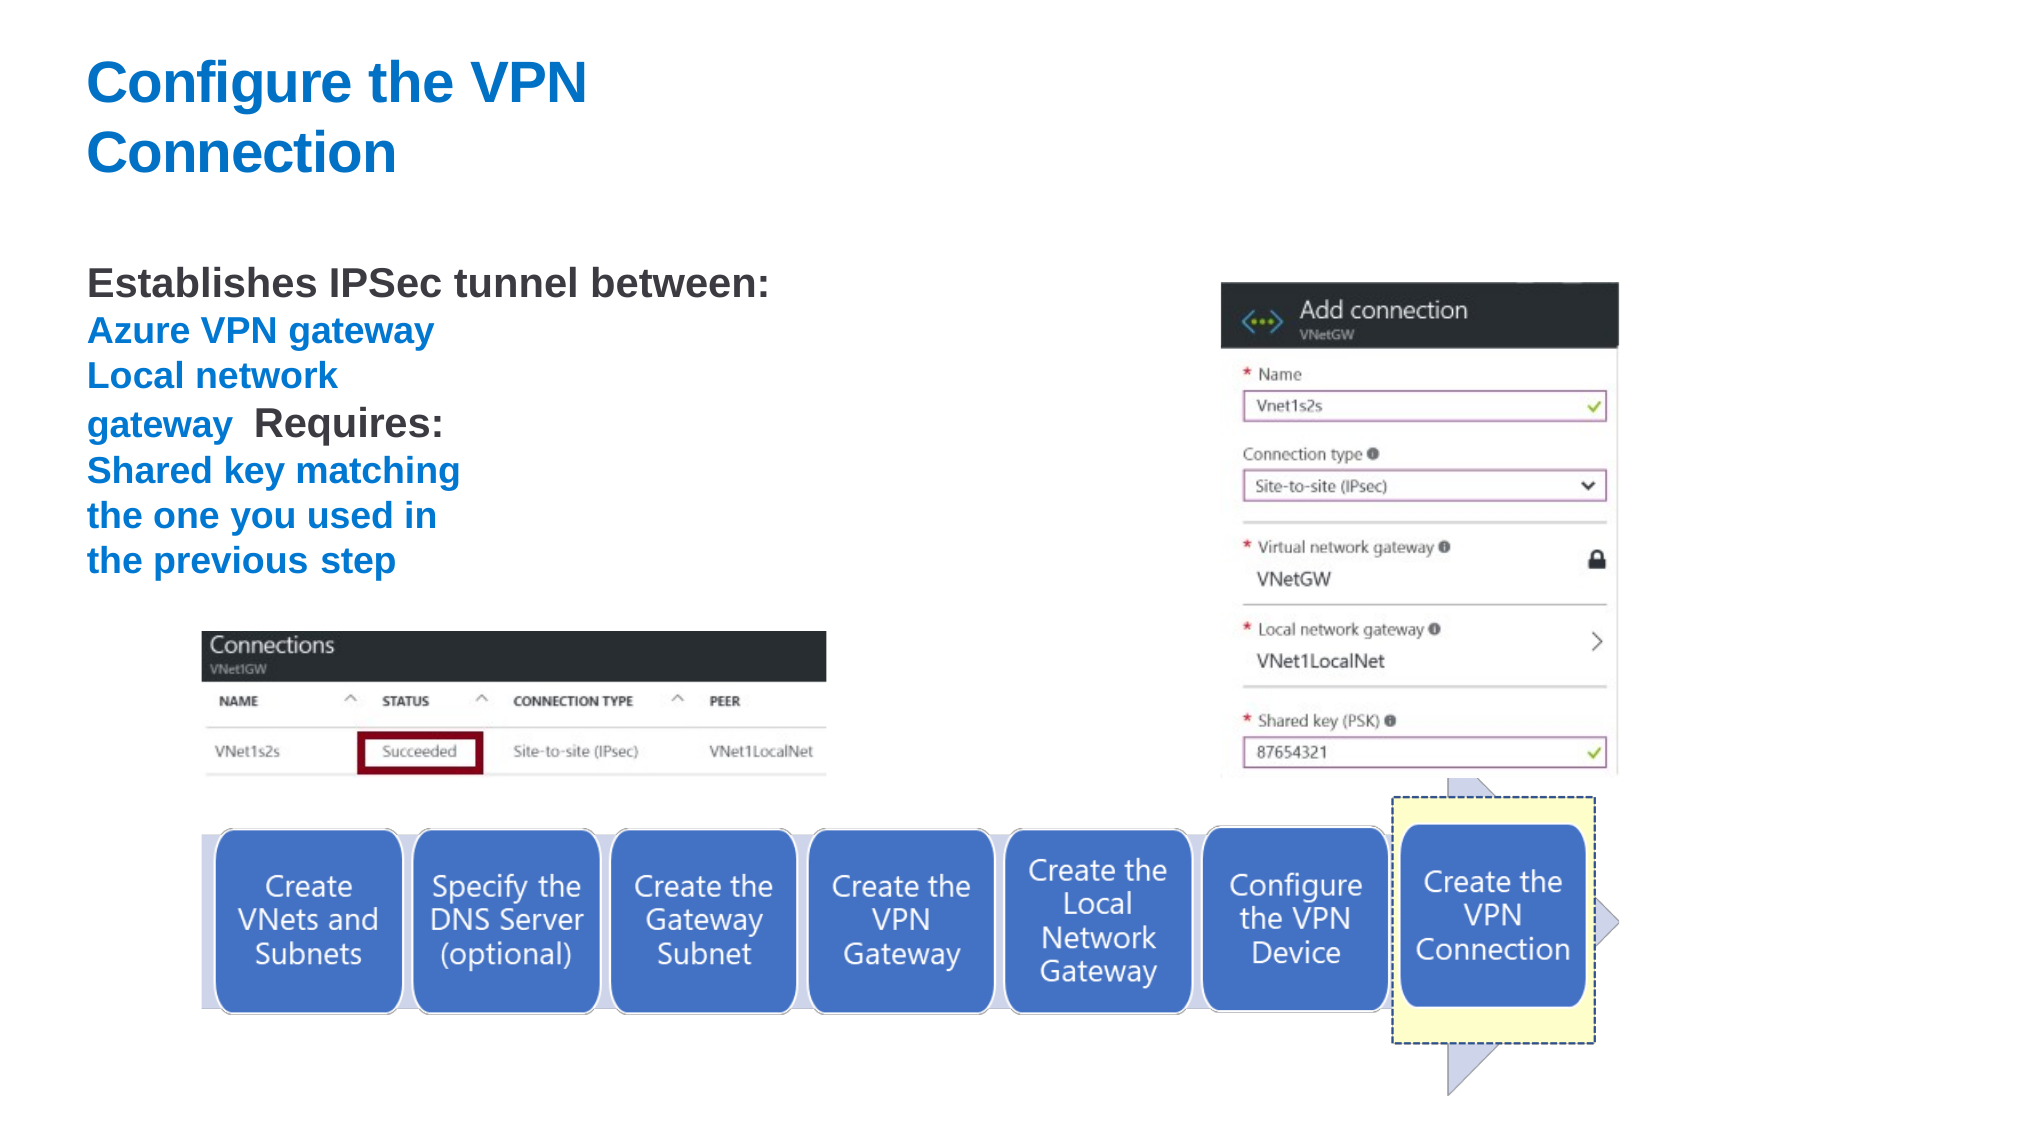

# Configure the VPN Connection
Establishes IPSec tunnel between:
Azure VPN gateway  Local network gateway  Requires:
Shared key matching the one you used in the previous step